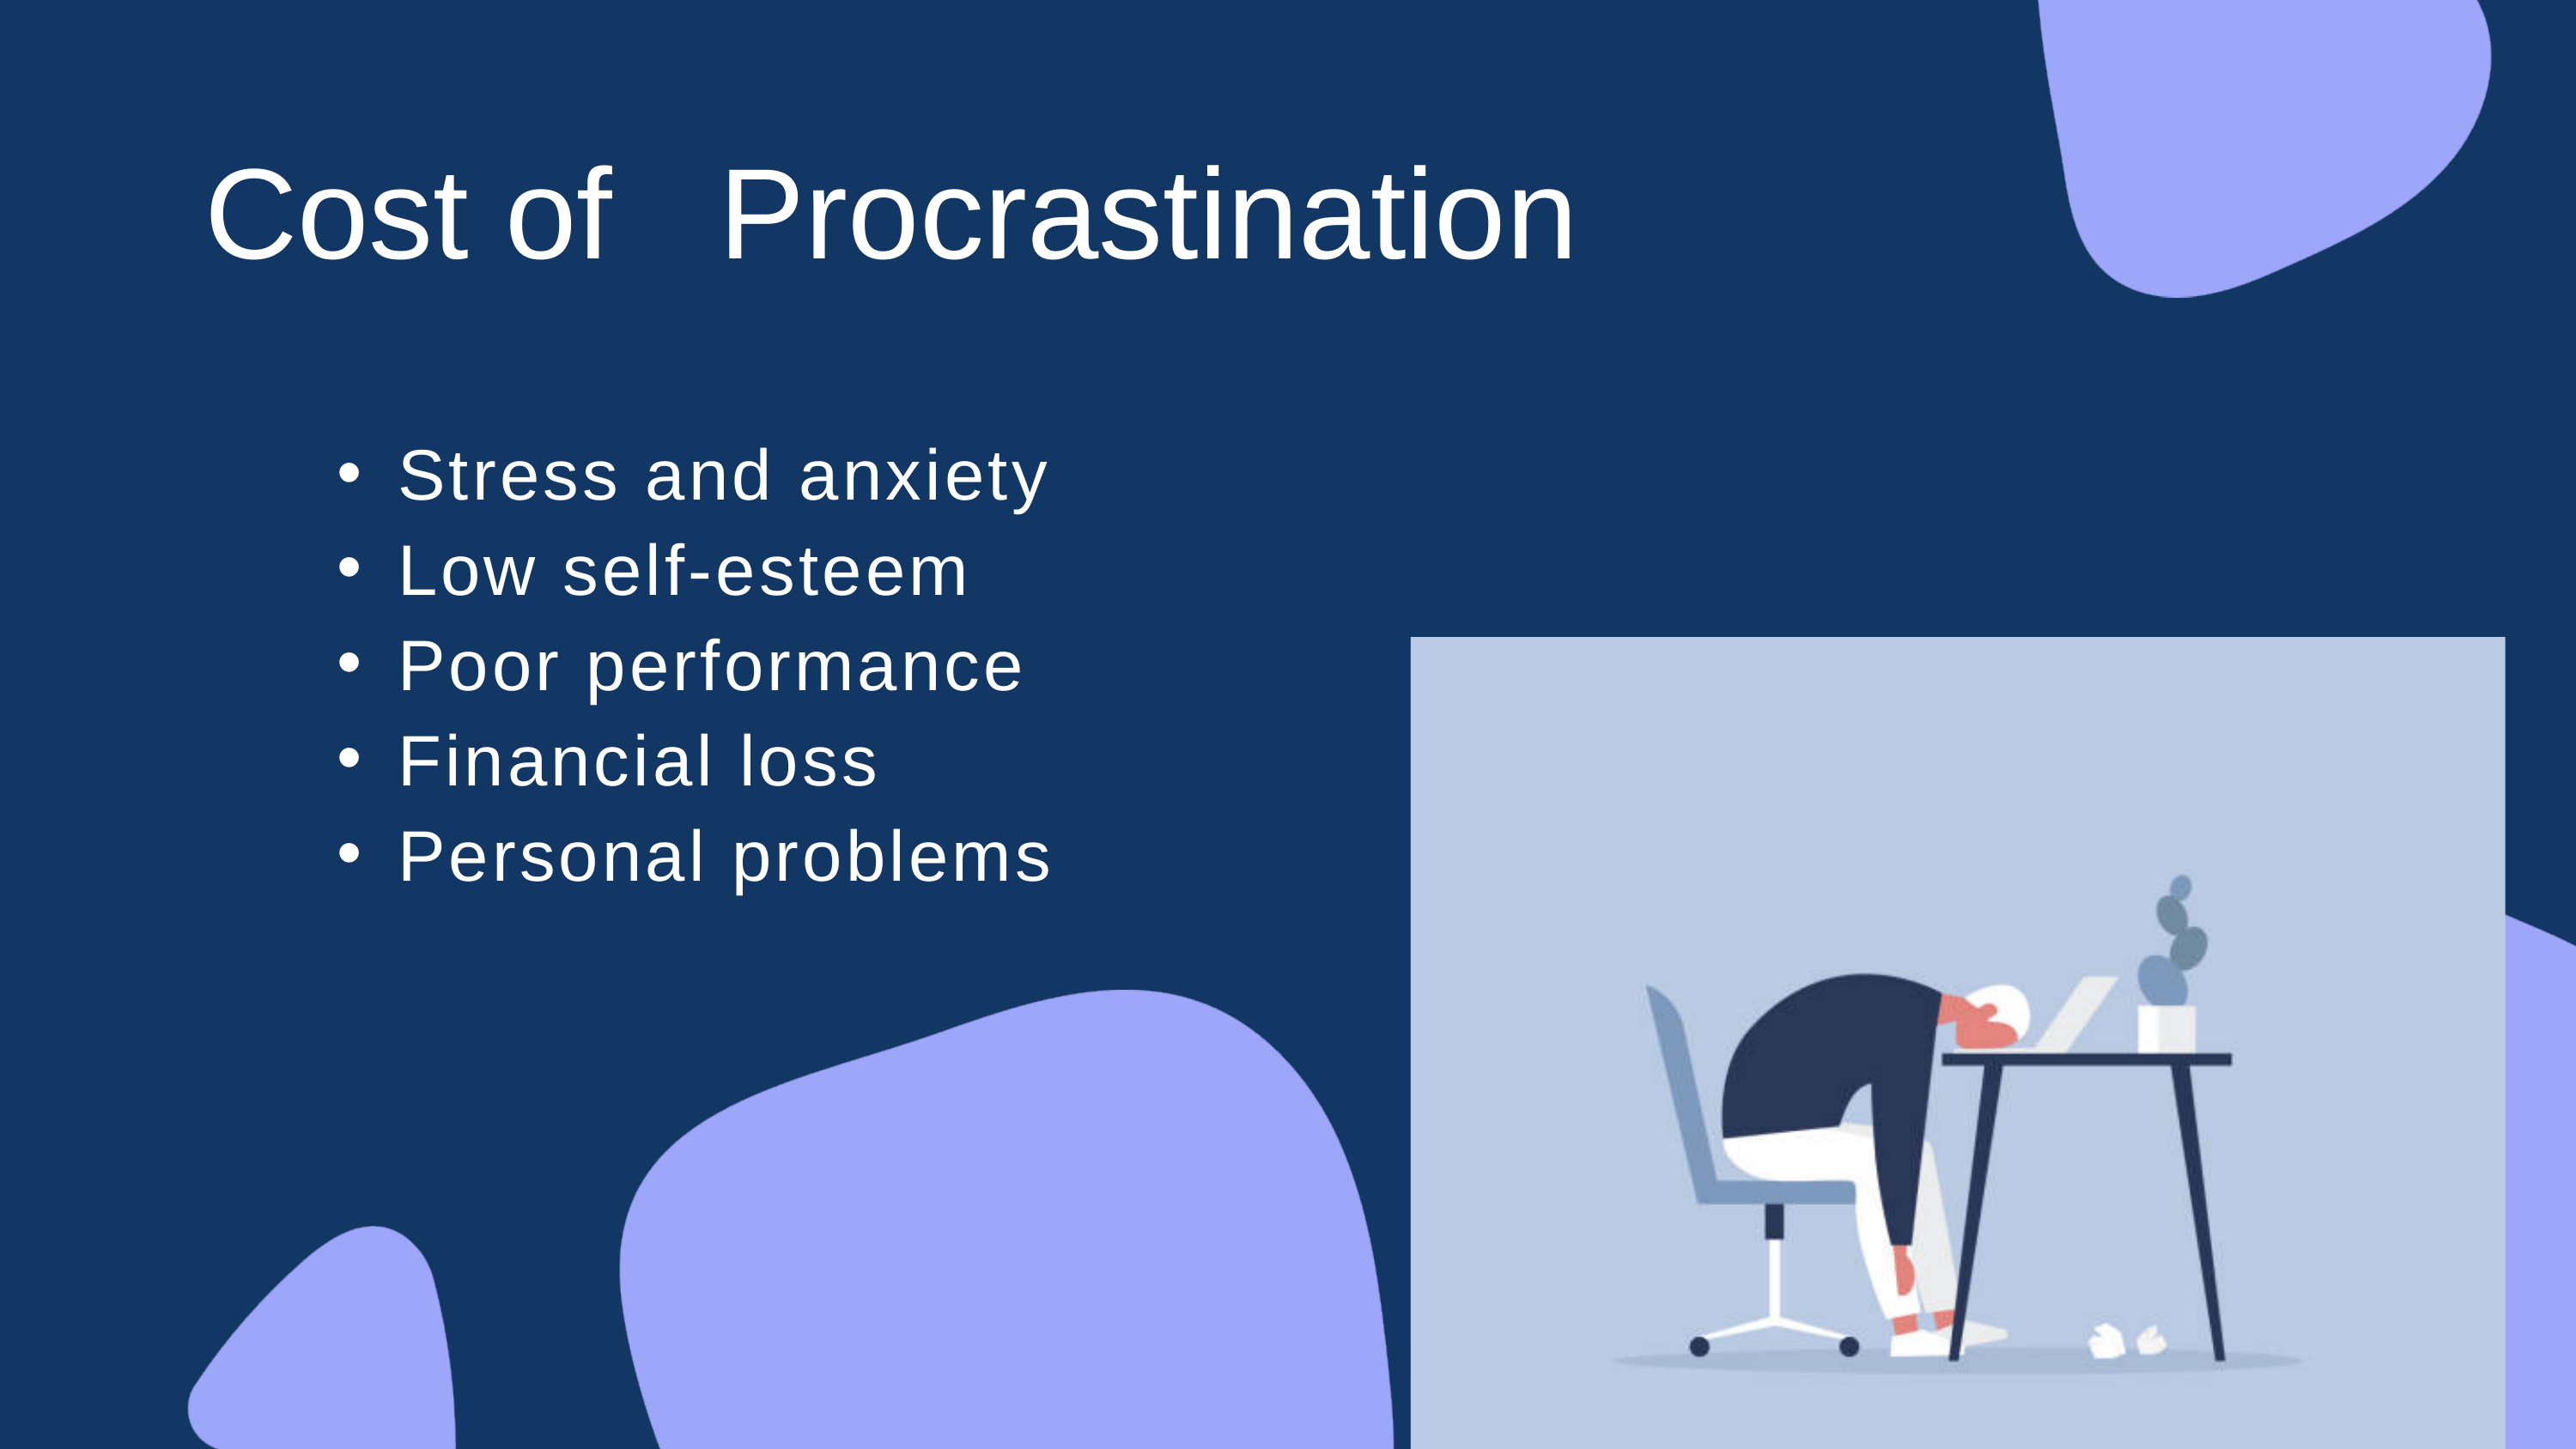

Cost of   Procrastination
Stress and anxiety
Low self-esteem
Poor performance
Financial loss
Personal problems